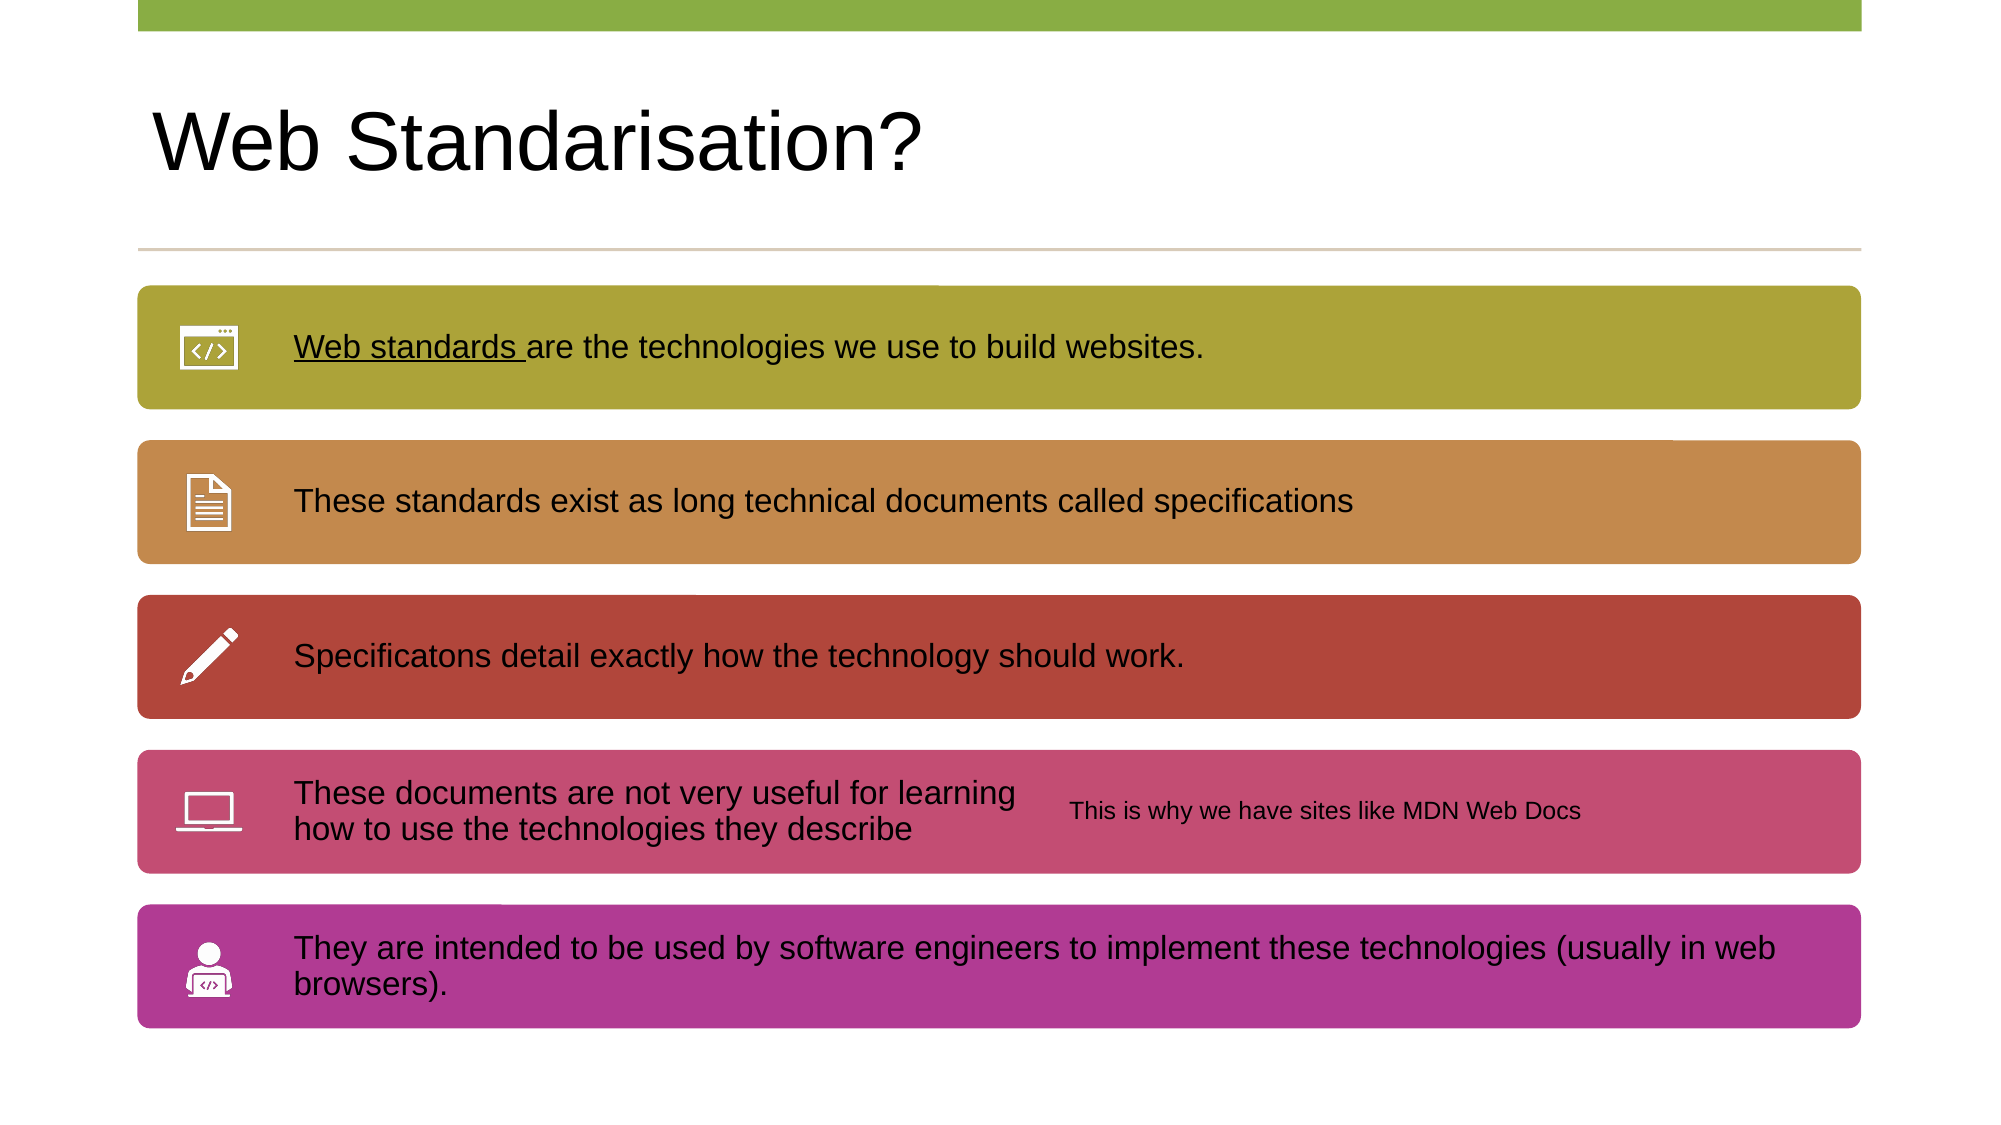

# Web Standarisation?

Web standards are the technologies we use to build websites.
These standards exist as long technical documents called specifications
Specificatons detail exactly how the technology should work.
These documents are not very useful for learning how to use the technologies they describe
This is why we have sites like MDN Web Docs
They are intended to be used by software engineers to implement these technologies (usually in web browsers).